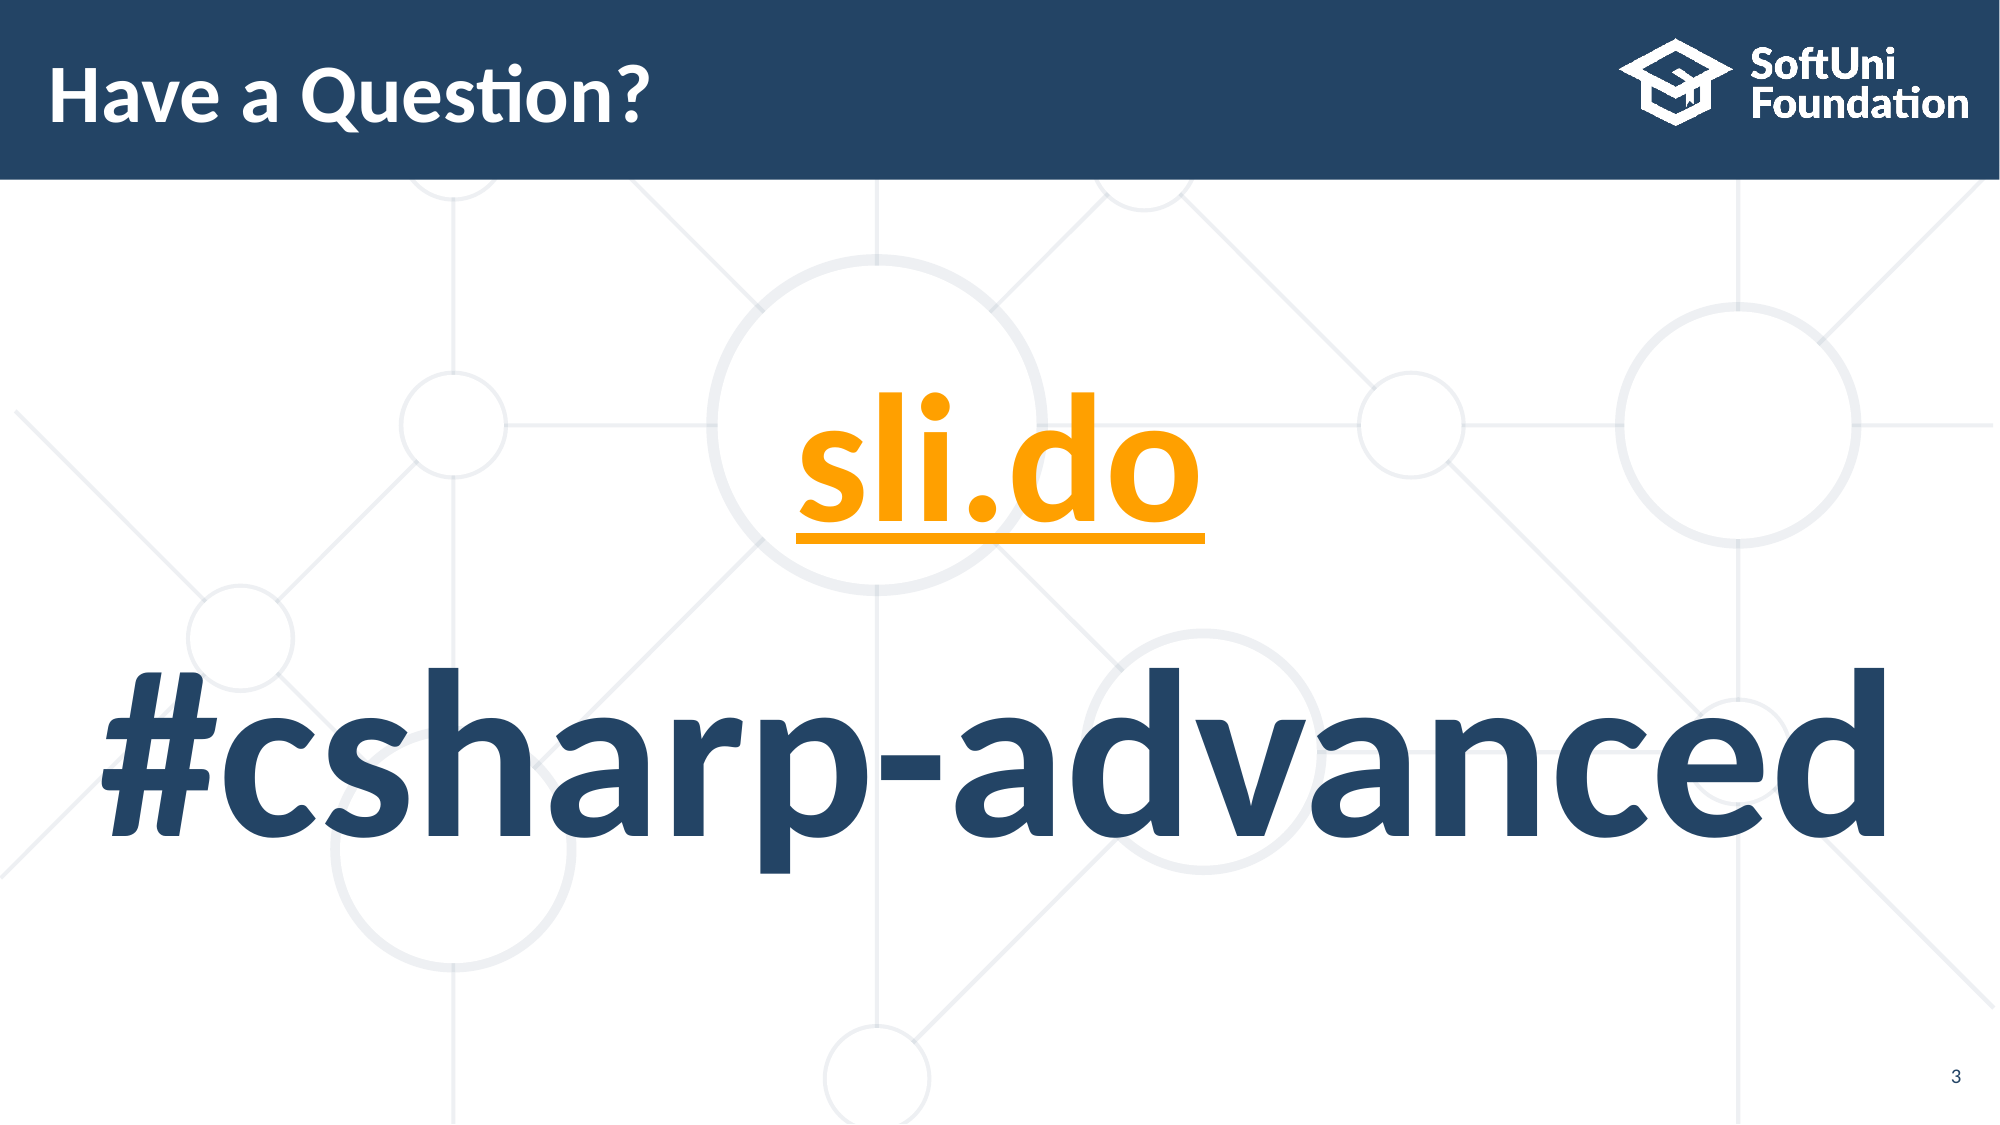

# Have a Question?

sli.do
#csharp-advanced
3